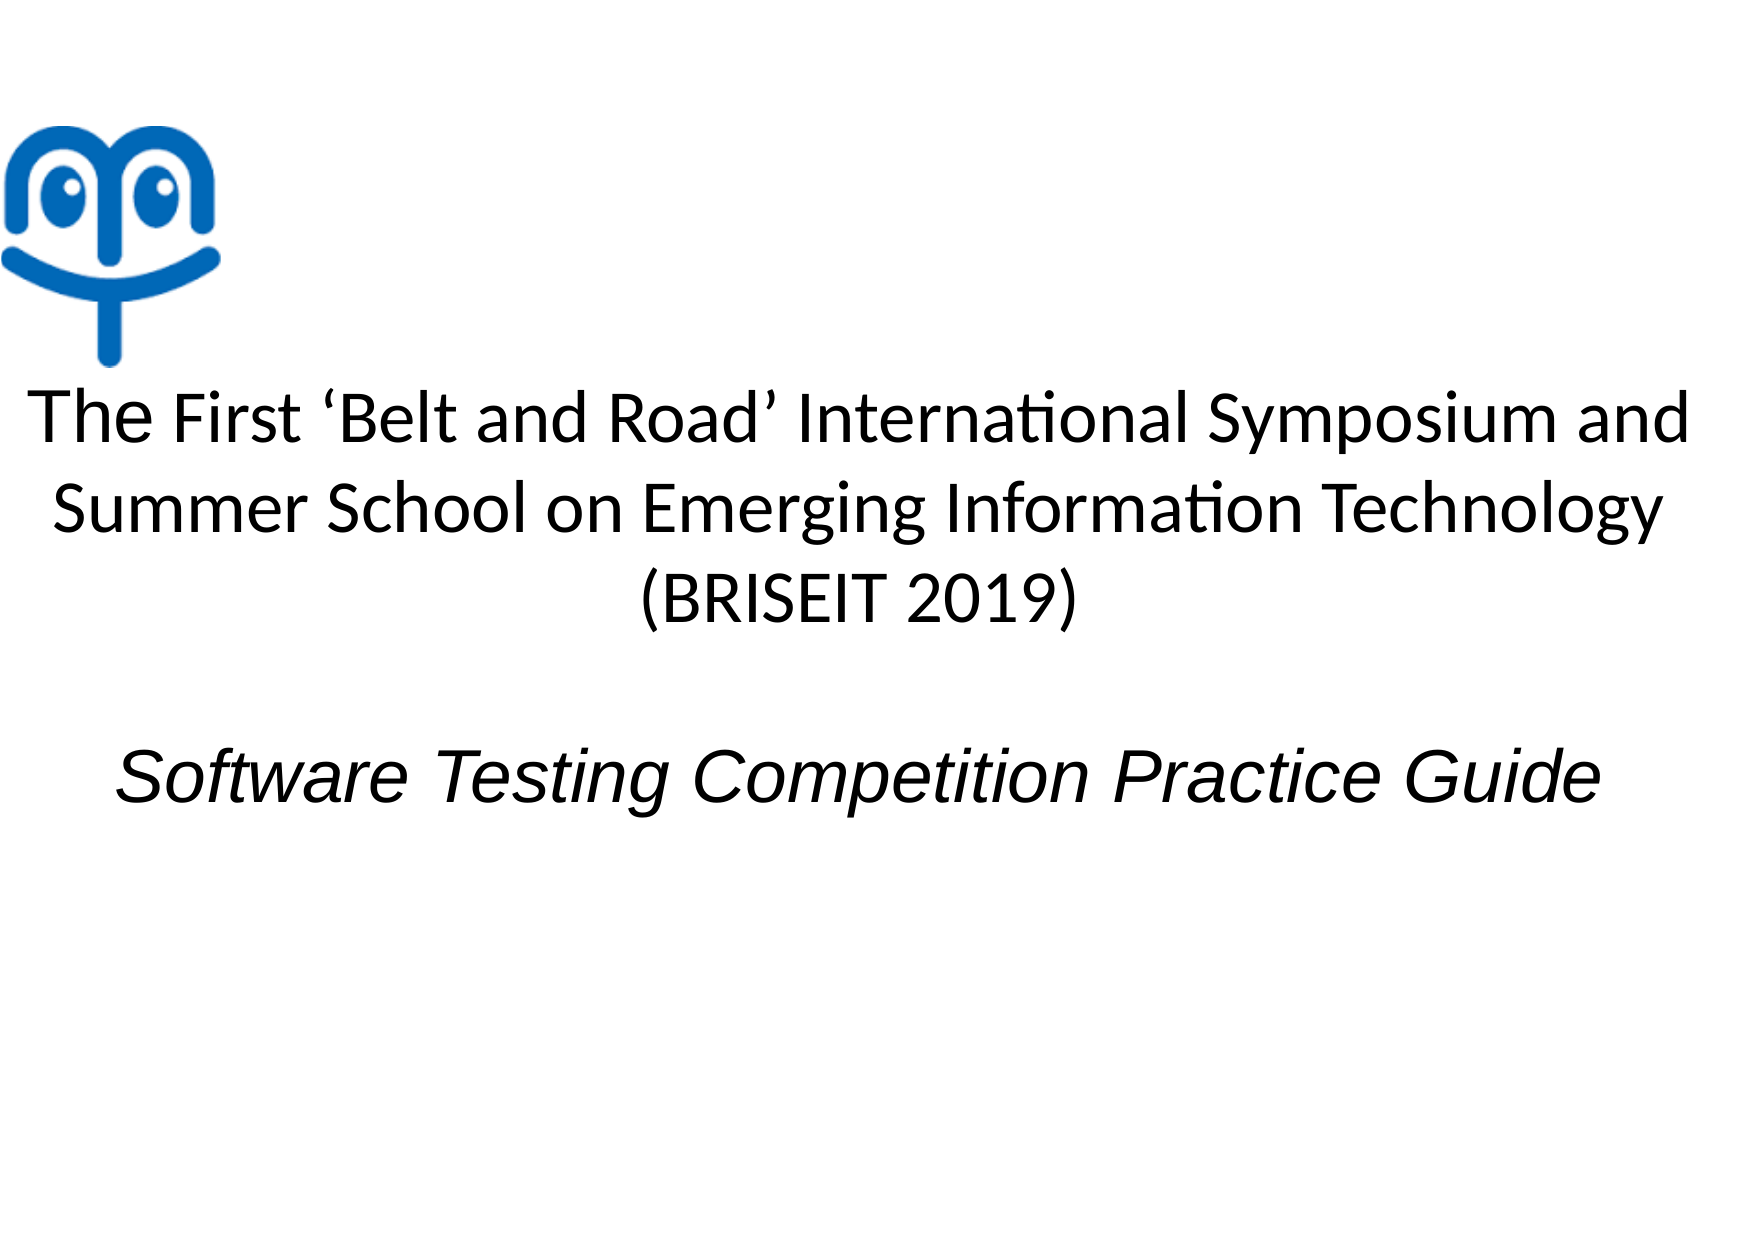

The First ‘Belt and Road’ International Symposium and Summer School on Emerging Information Technology
(BRISEIT 2019)

Software Testing Competition Practice Guide